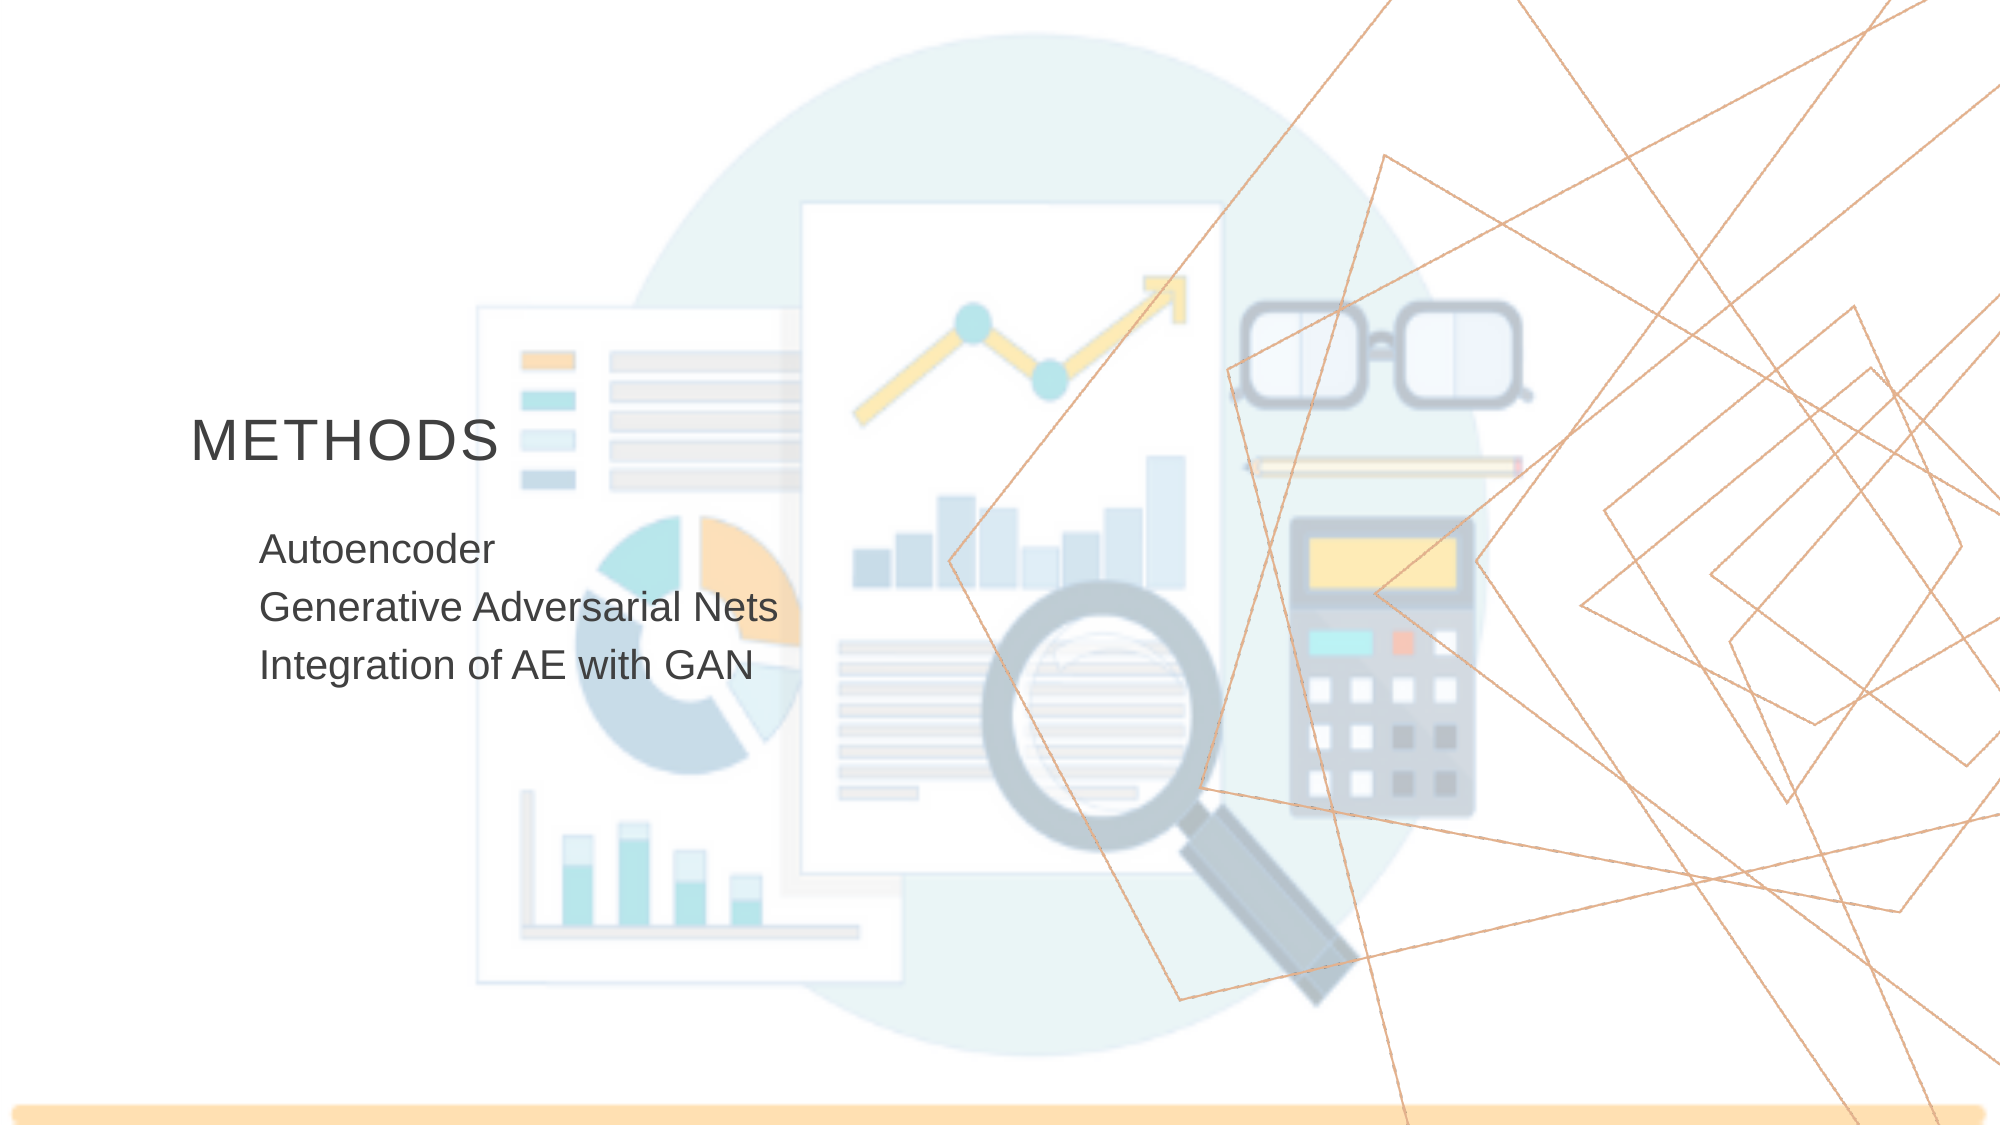

# Methods
Autoencoder
Generative Adversarial Nets
Integration of AE with GAN